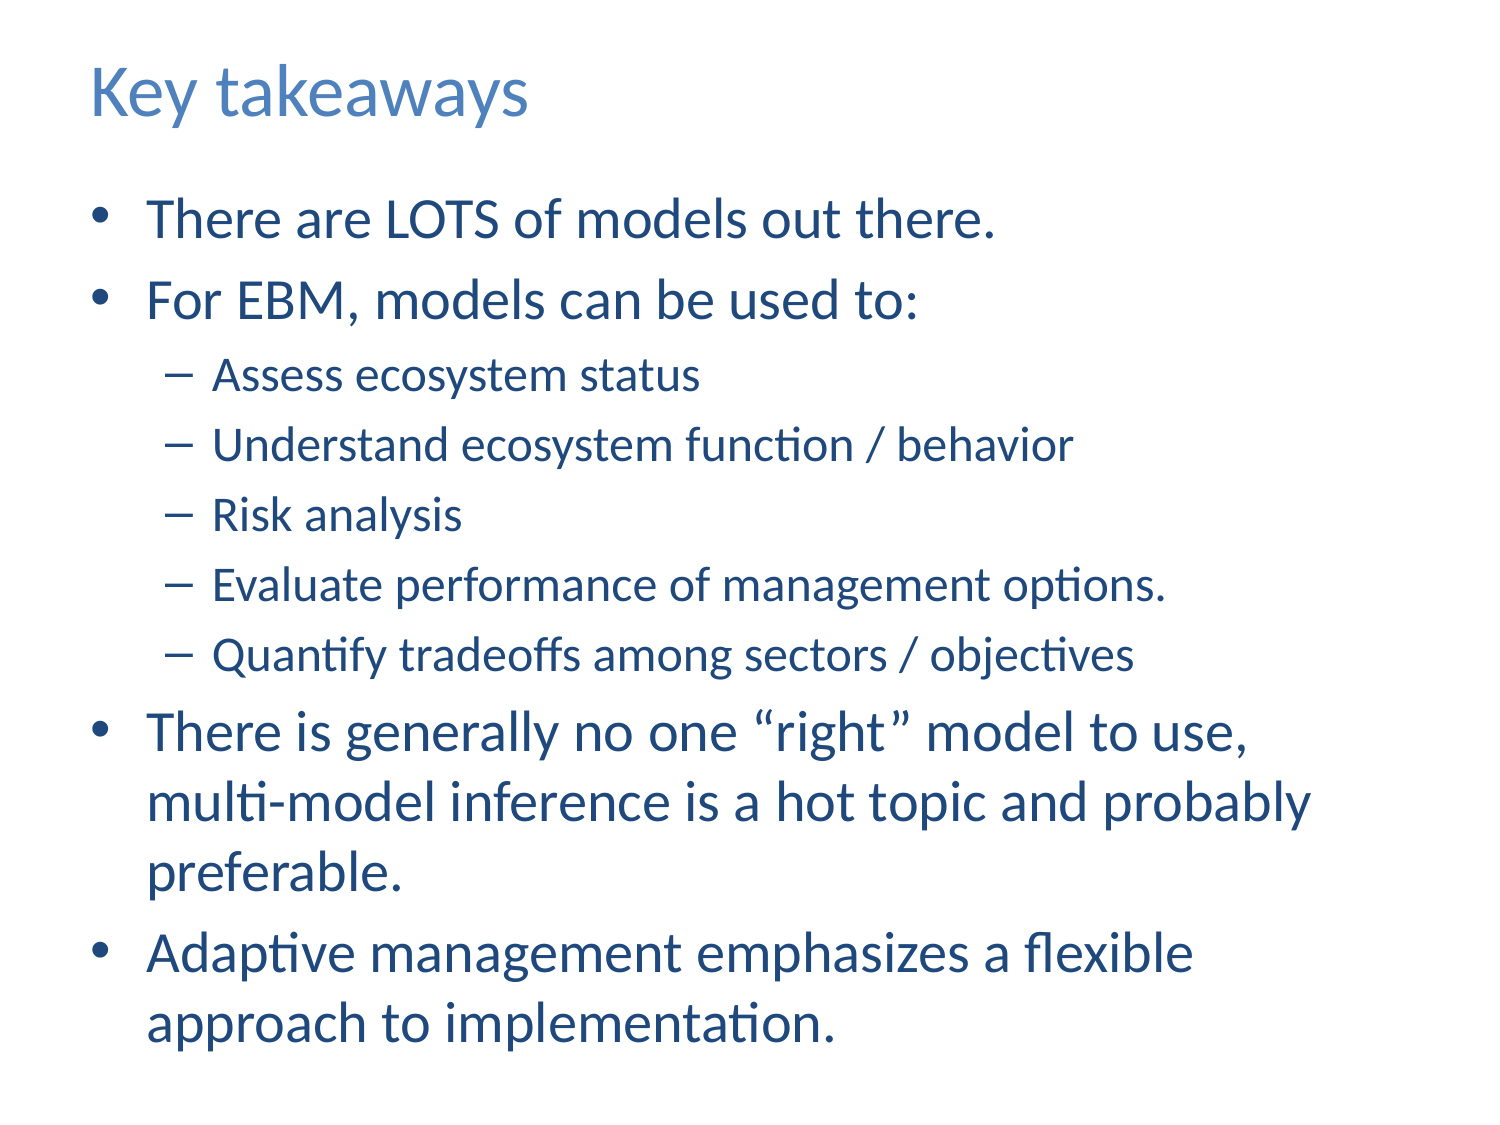

# Key takeaways
There are LOTS of models out there.
For EBM, models can be used to:
Assess ecosystem status
Understand ecosystem function / behavior
Risk analysis
Evaluate performance of management options.
Quantify tradeoffs among sectors / objectives
There is generally no one “right” model to use,
multi-model inference is a hot topic and probably preferable.
Adaptive management emphasizes a flexible approach to implementation.